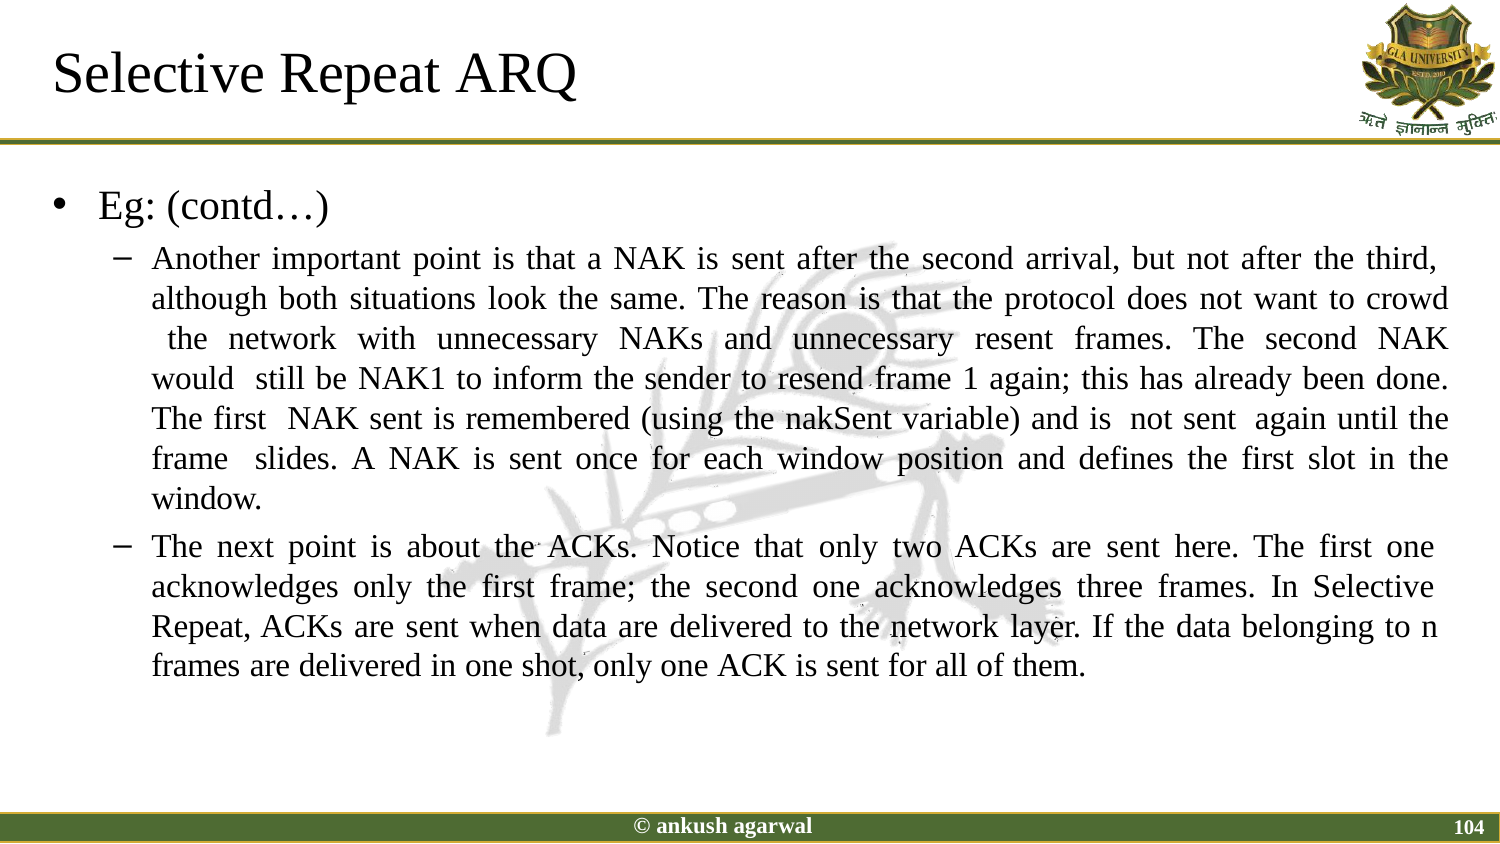

# Selective Repeat ARQ
Eg: (contd…)
Another important point is that a NAK is sent after the second arrival, but not after the third,  although both situations look the same. The reason is that the protocol does not want to crowd  the network with unnecessary NAKs and unnecessary resent frames. The second NAK would  still be NAK1 to inform the sender to resend frame 1 again; this has already been done. The first  NAK sent is remembered (using the nakSent variable) and is not sent again until the frame  slides. A NAK is sent once for each window position and defines the first slot in the window.
The next point is about the ACKs. Notice that only two ACKs are sent here. The first one  acknowledges only the first frame; the second one acknowledges three frames. In Selective  Repeat, ACKs are sent when data are delivered to the network layer. If the data belonging to n  frames are delivered in one shot, only one ACK is sent for all of them.
© ankush agarwal
104